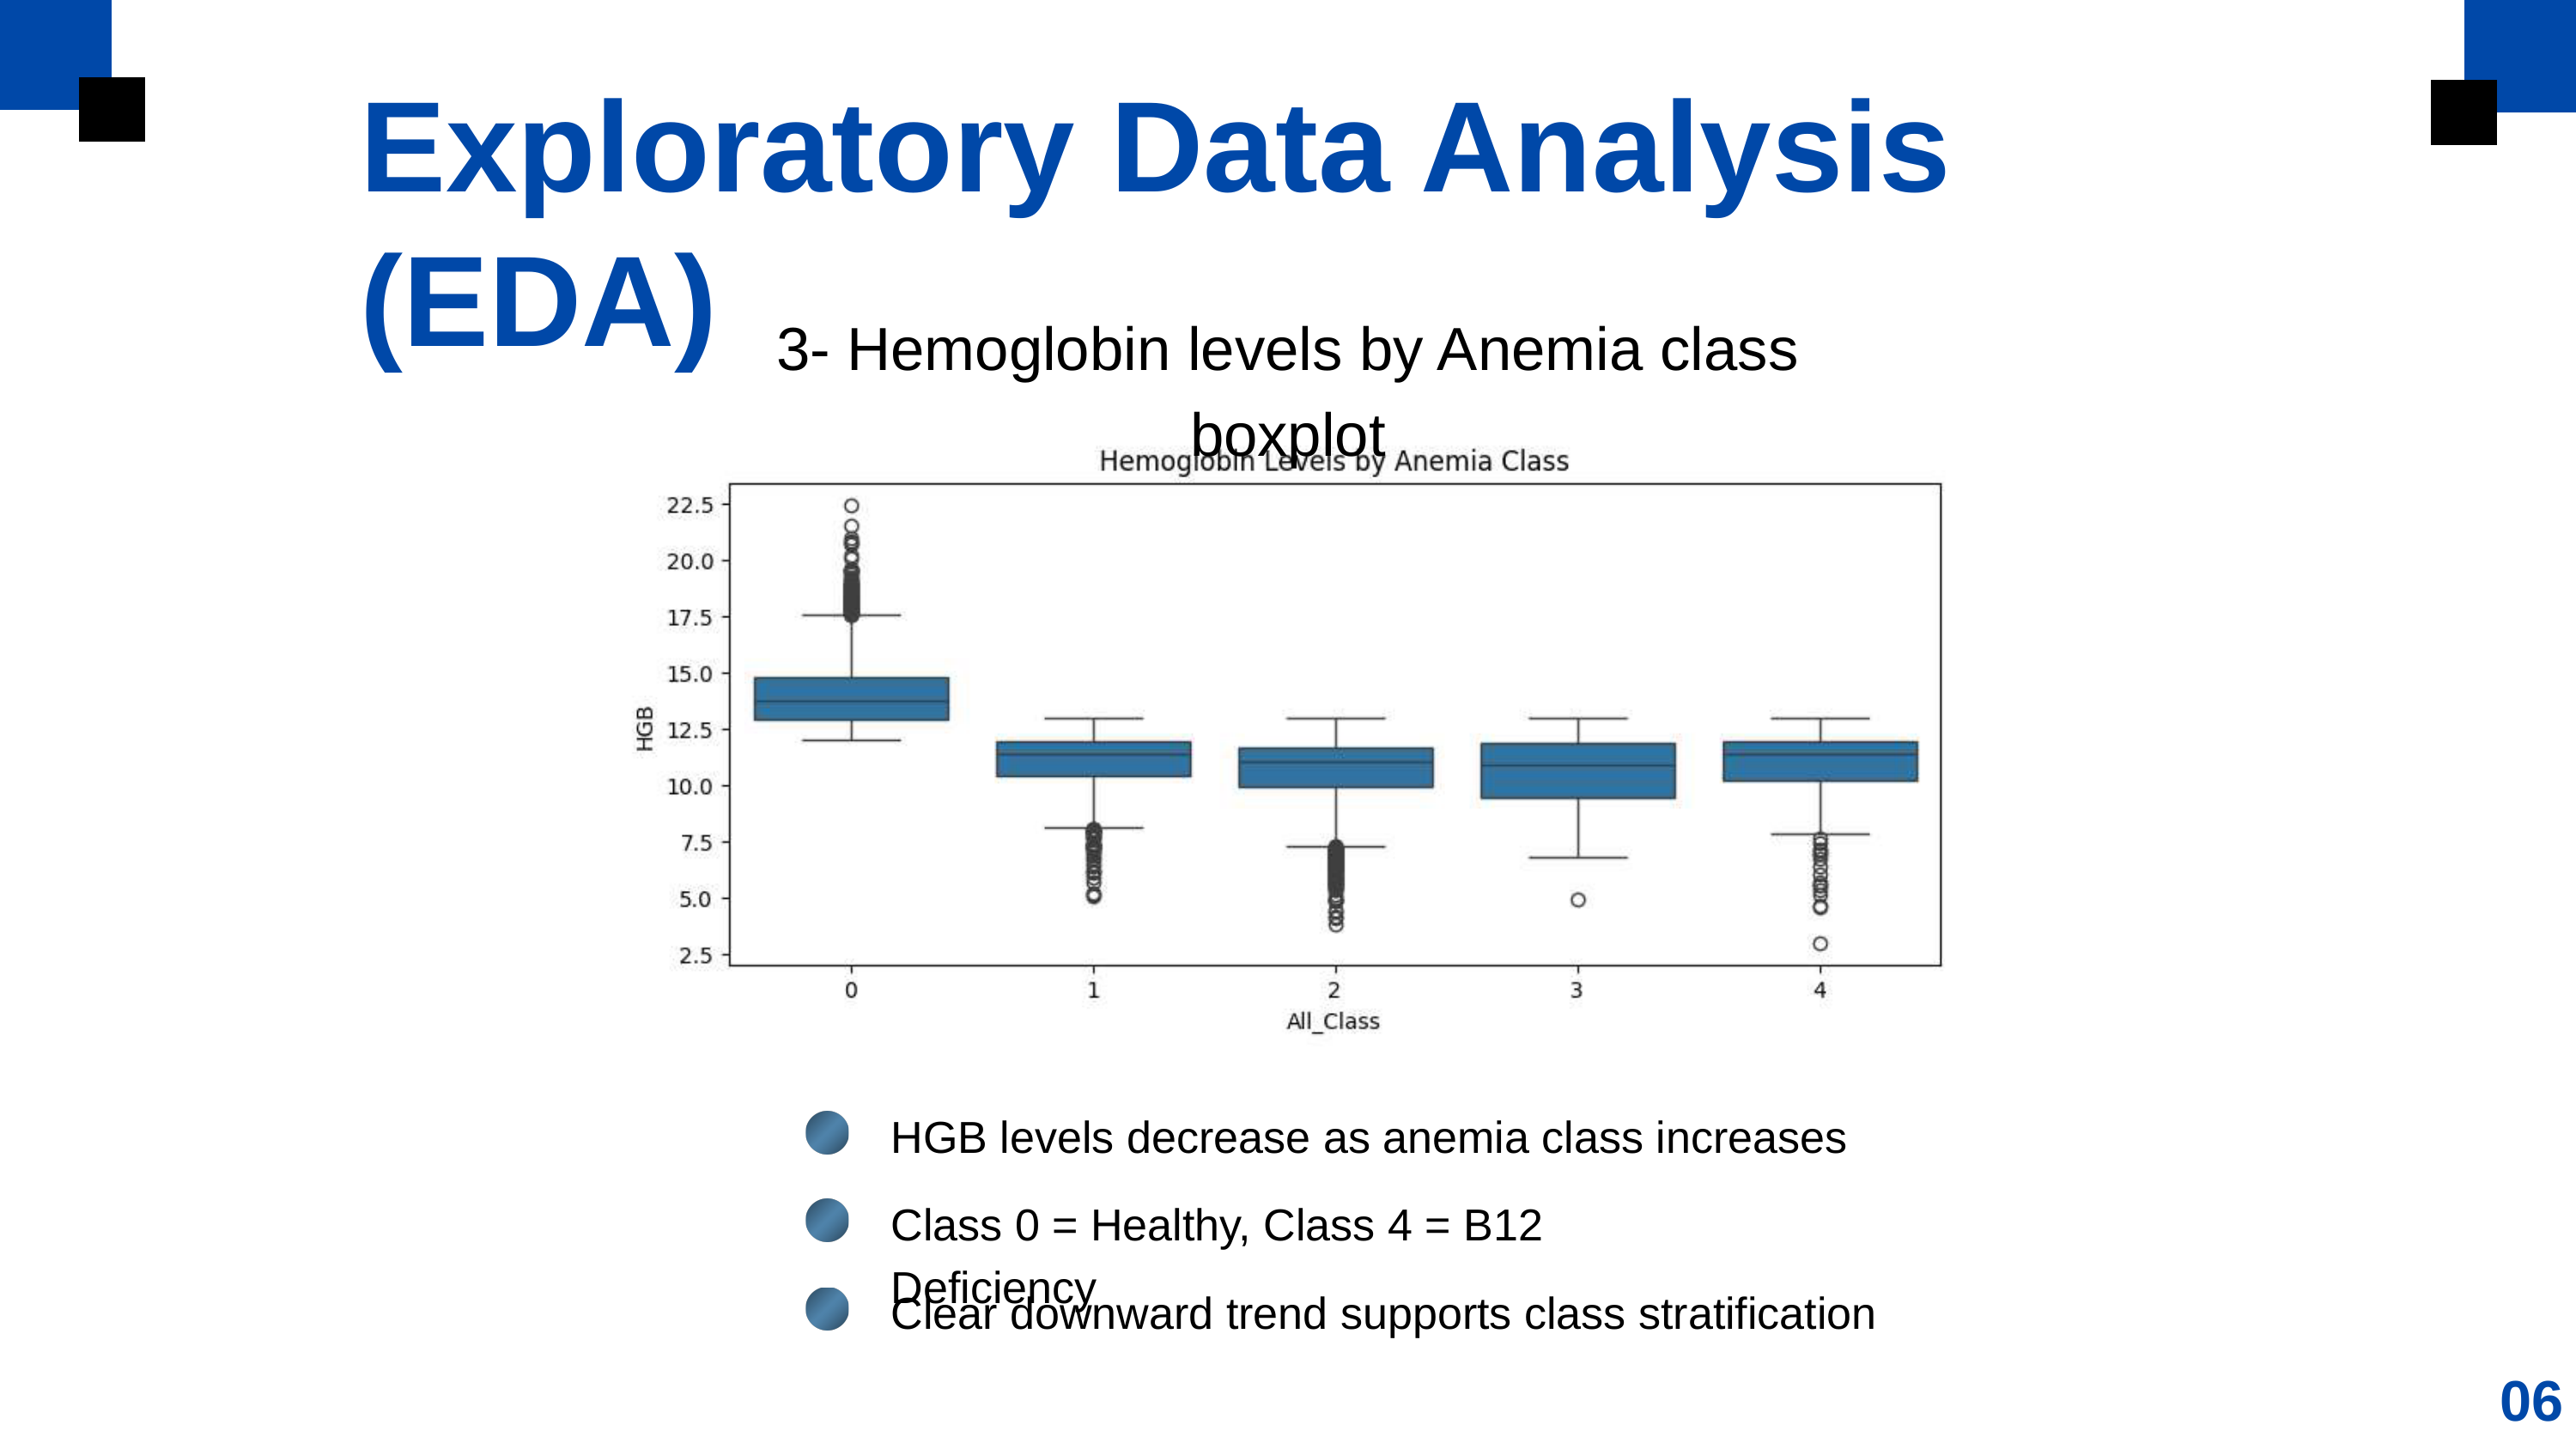

Exploratory Data Analysis (EDA)

3- Hemoglobin levels by Anemia class boxplot

HGB levels decrease as anemia class increases

Class 0 = Healthy, Class 4 = B12 Deficiency

Clear downward trend supports class stratification

06